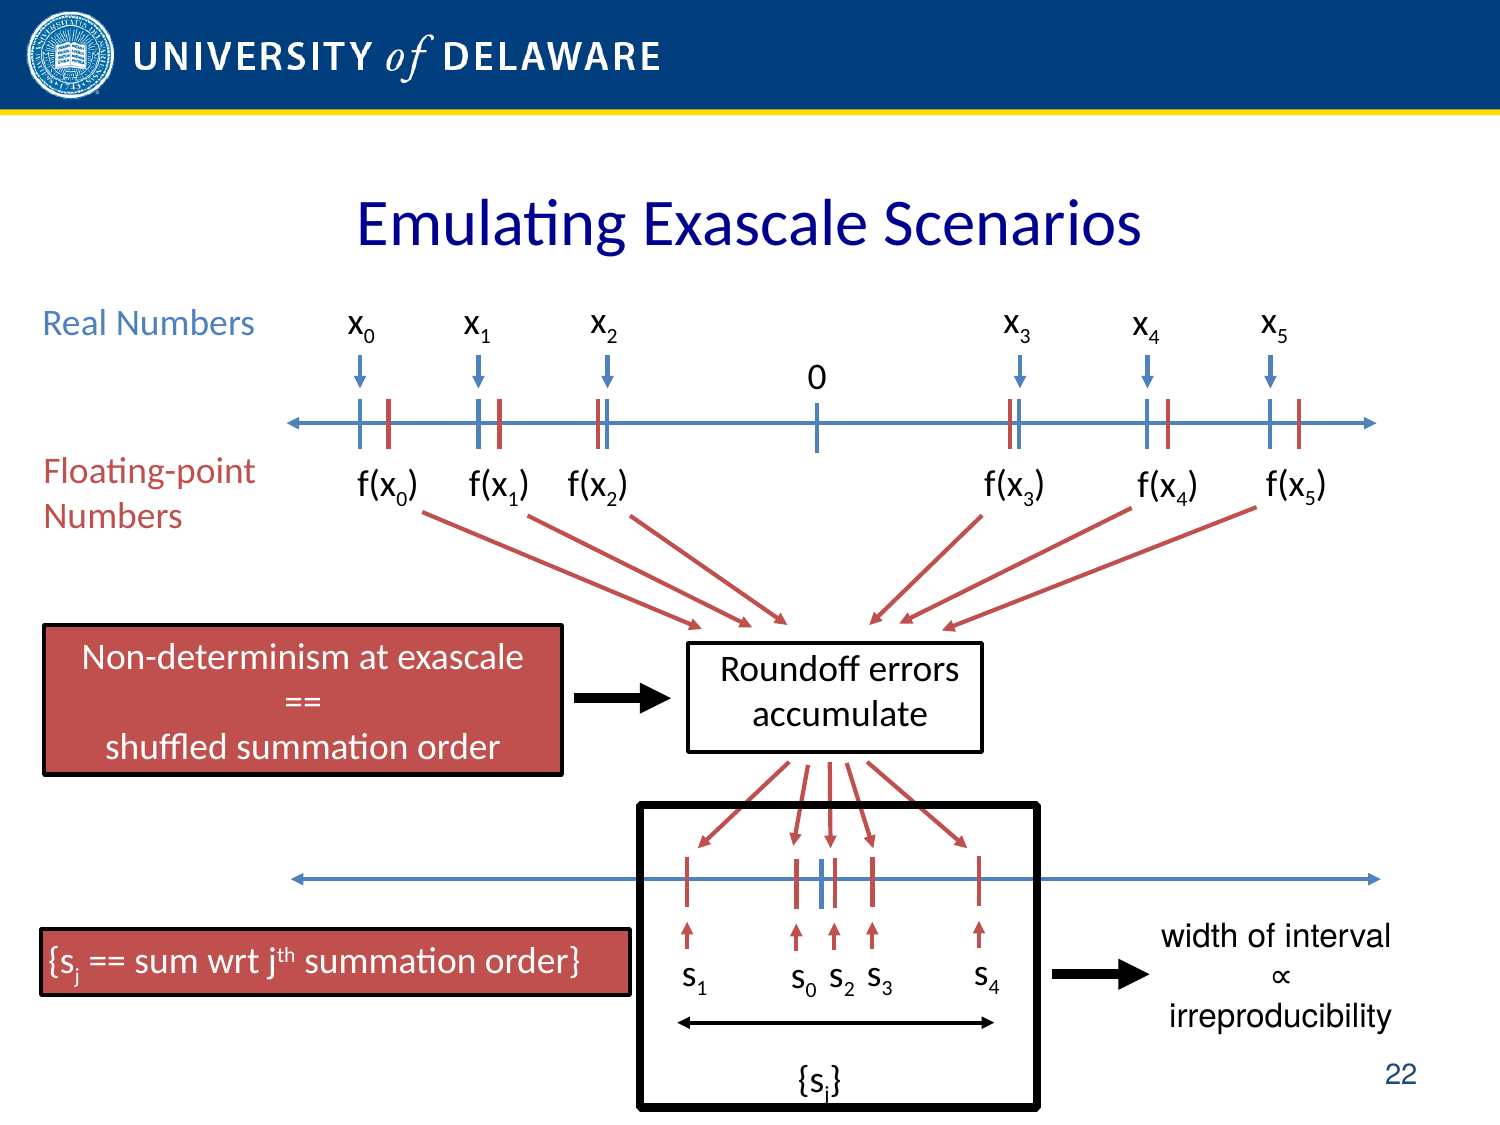

# Emulating Exascale Scenarios
x3
x5
x2
x1
x0
Real Numbers
x4
0
Floating-point
Numbers
f(x5)
f(x3)
f(x0)
f(x1)
f(x2)
f(x4)
Non-determinism at exascale
==
shuffled summation order
Roundoff errors
accumulate

width of interval
∝
irreproducibility
{sj == sum wrt jth summation order}
s4
s1
s3
s2
s0
22
{sj}